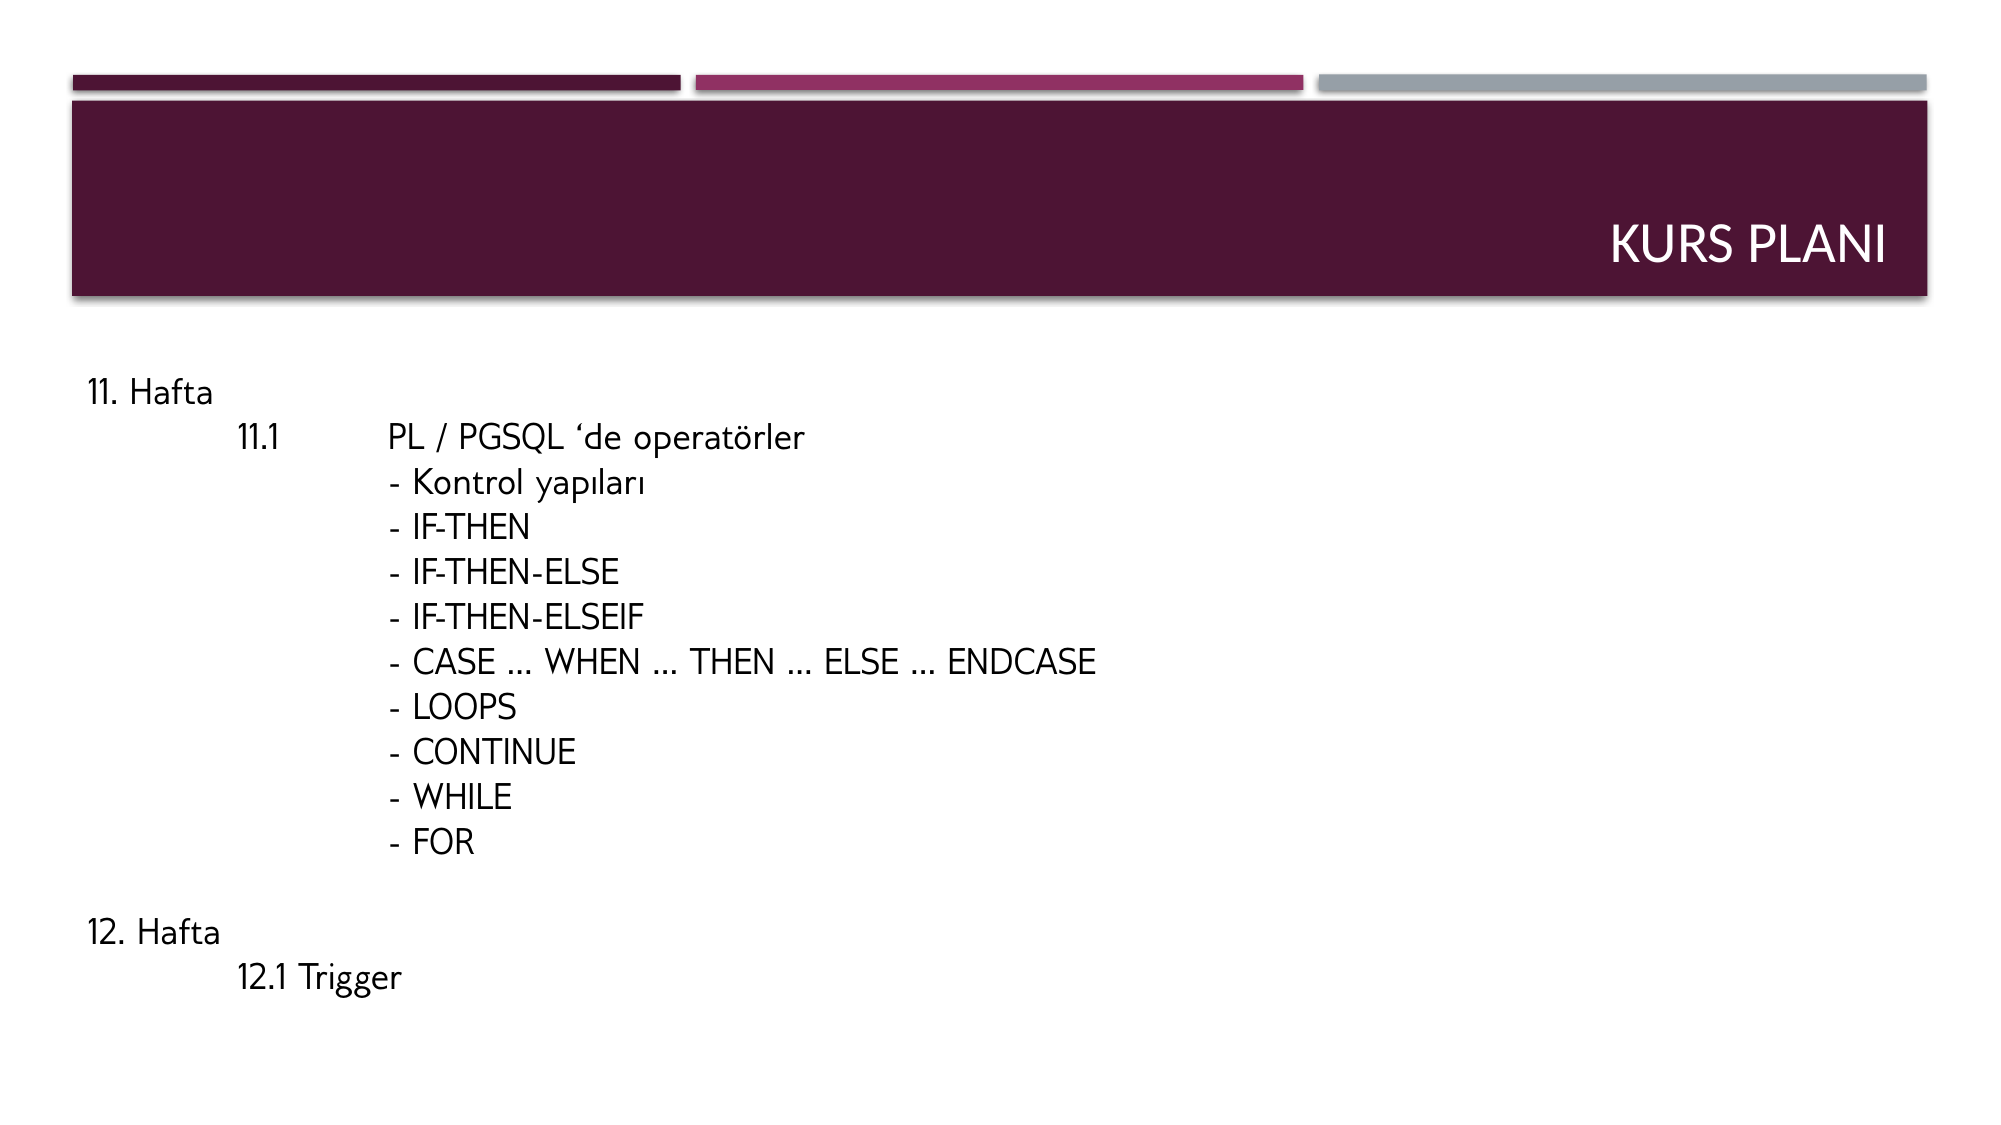

# Kurs planı
11. Hafta
	11.1	PL / PGSQL ‘de operatörler
		- Kontrol yapıları
		- IF-THEN
		- IF-THEN-ELSE
		- IF-THEN-ELSEIF
		- CASE … WHEN … THEN … ELSE … ENDCASE
		- LOOPS
		- CONTINUE
		- WHILE
		- FOR

12. Hafta
	12.1 Trigger